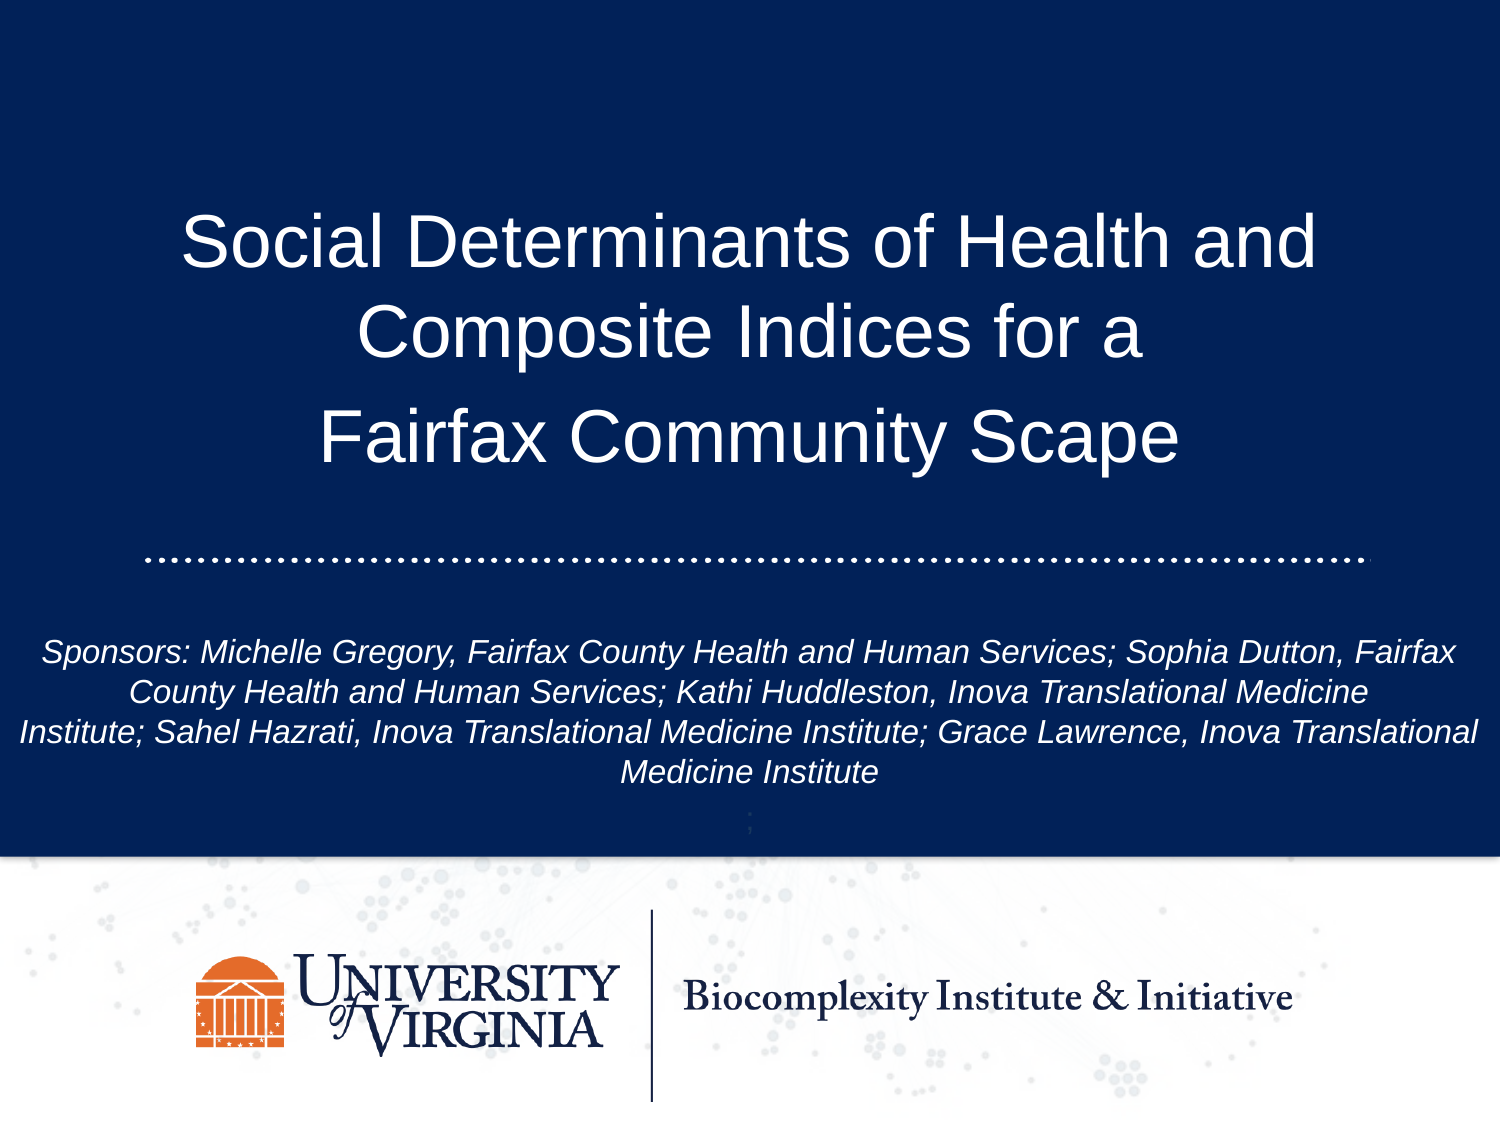

Social Determinants of Health and Composite Indices for a
Fairfax Community Scape

Sponsors: Michelle Gregory, Fairfax County Health and Human Services; Sophia Dutton, Fairfax County Health and Human Services; Kathi Huddleston, Inova Translational Medicine Institute; Sahel Hazrati, Inova Translational Medicine Institute; Grace Lawrence, Inova Translational Medicine Institute
;